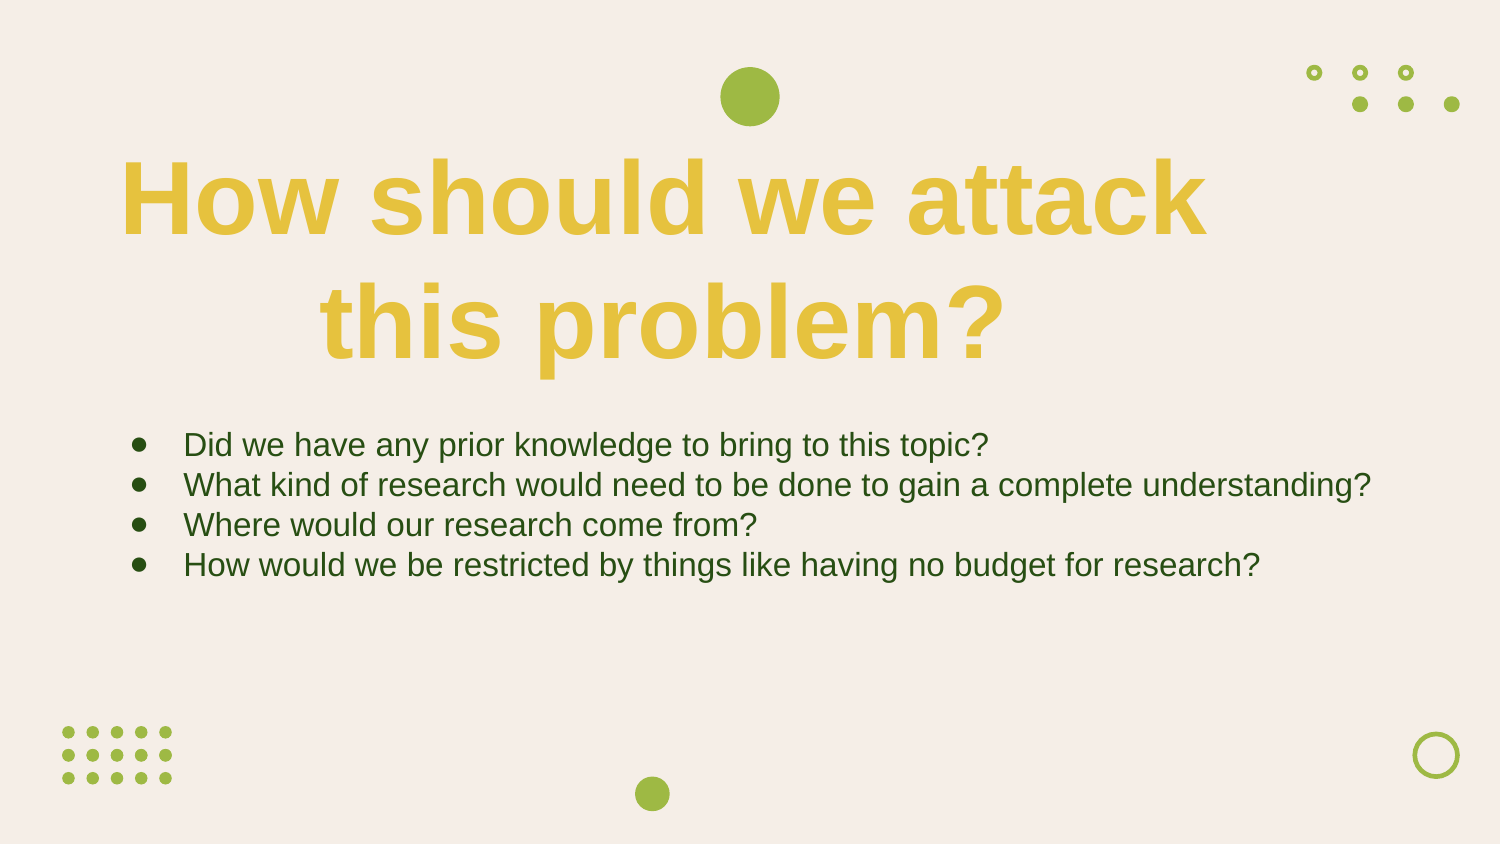

# How should we attack this problem?
Did we have any prior knowledge to bring to this topic?
What kind of research would need to be done to gain a complete understanding?
Where would our research come from?
How would we be restricted by things like having no budget for research?